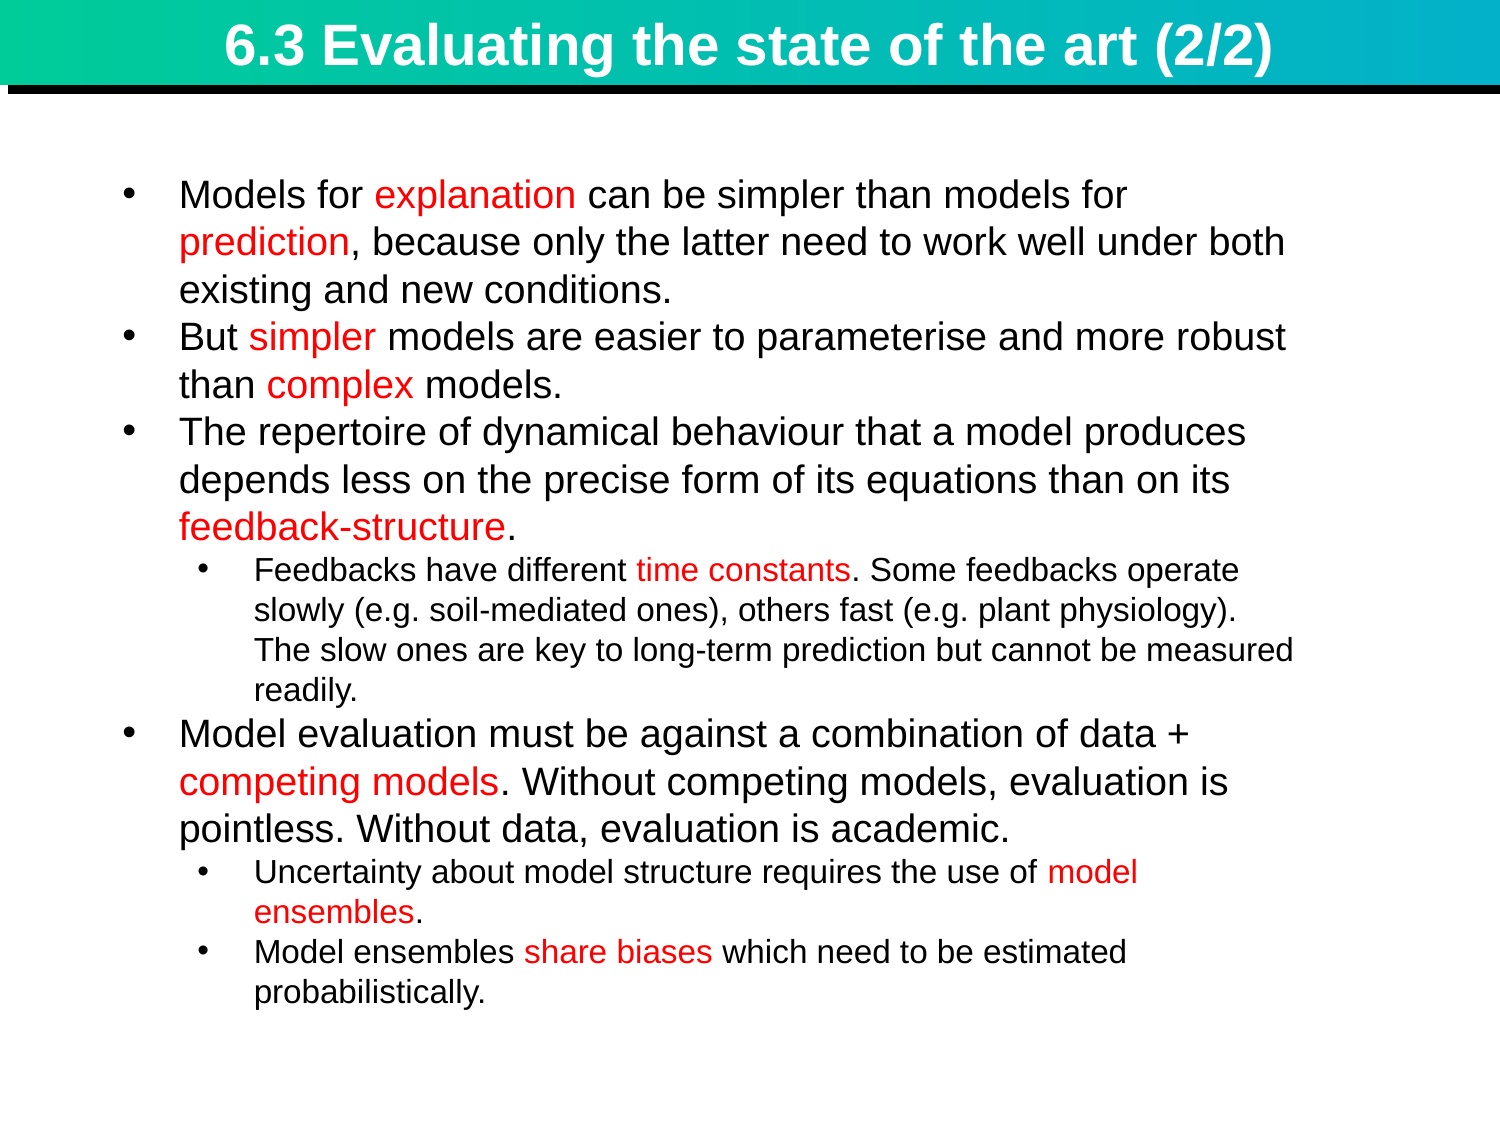

# 6.3 Evaluating the state of the art (2/2)
Models for explanation can be simpler than models for prediction, because only the latter need to work well under both existing and new conditions.
But simpler models are easier to parameterise and more robust than complex models.
The repertoire of dynamical behaviour that a model produces depends less on the precise form of its equations than on its feedback-structure.
Feedbacks have different time constants. Some feedbacks operate slowly (e.g. soil-mediated ones), others fast (e.g. plant physiology). The slow ones are key to long-term prediction but cannot be measured readily.
Model evaluation must be against a combination of data + competing models. Without competing models, evaluation is pointless. Without data, evaluation is academic.
Uncertainty about model structure requires the use of model ensembles.
Model ensembles share biases which need to be estimated probabilistically.